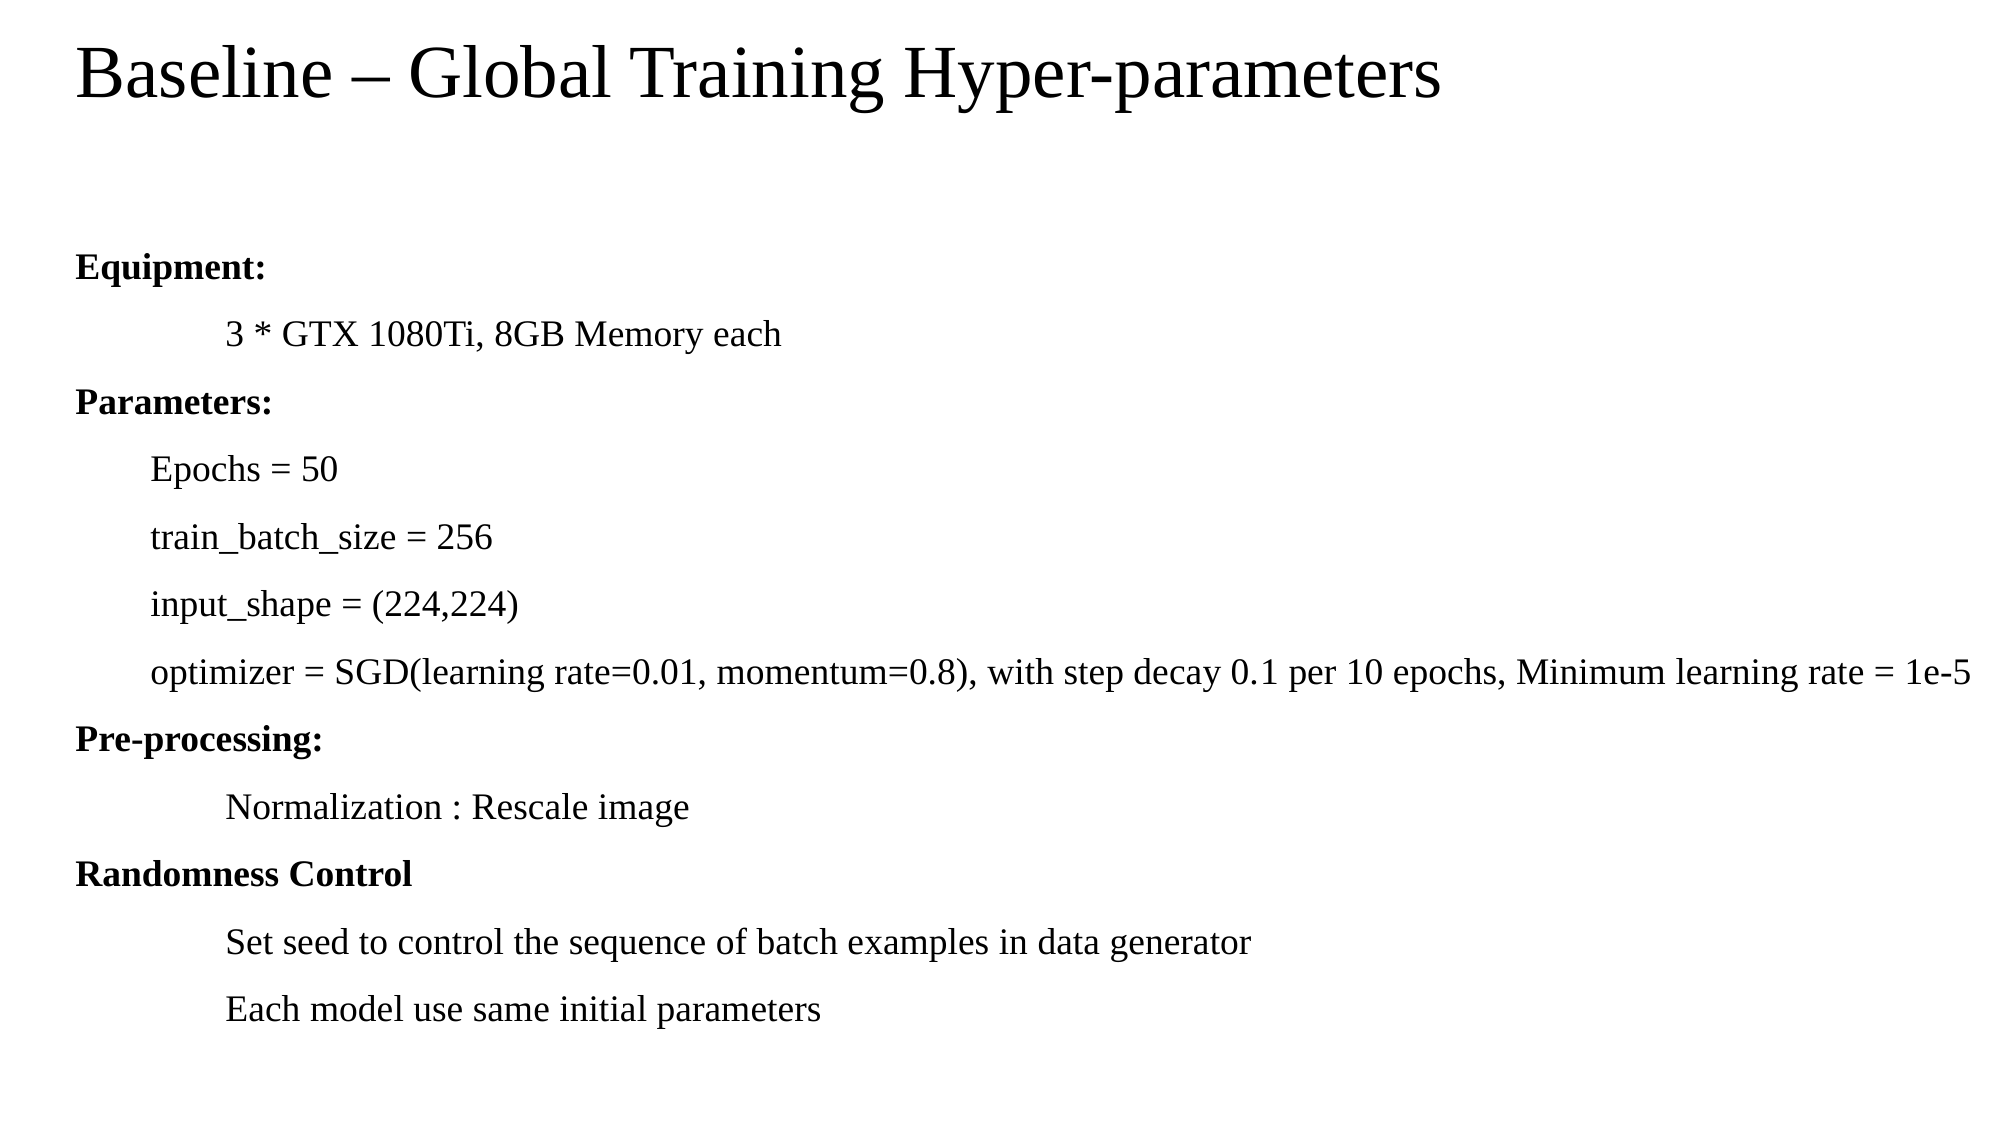

# Baseline – Global Training Hyper-parameters
Equipment:
	3 * GTX 1080Ti, 8GB Memory each
Parameters:
Epochs = 50
train_batch_size = 256
input_shape = (224,224)
optimizer = SGD(learning rate=0.01, momentum=0.8), with step decay 0.1 per 10 epochs, Minimum learning rate = 1e-5
Pre-processing:
	Normalization : Rescale image
Randomness Control
	Set seed to control the sequence of batch examples in data generator
	Each model use same initial parameters